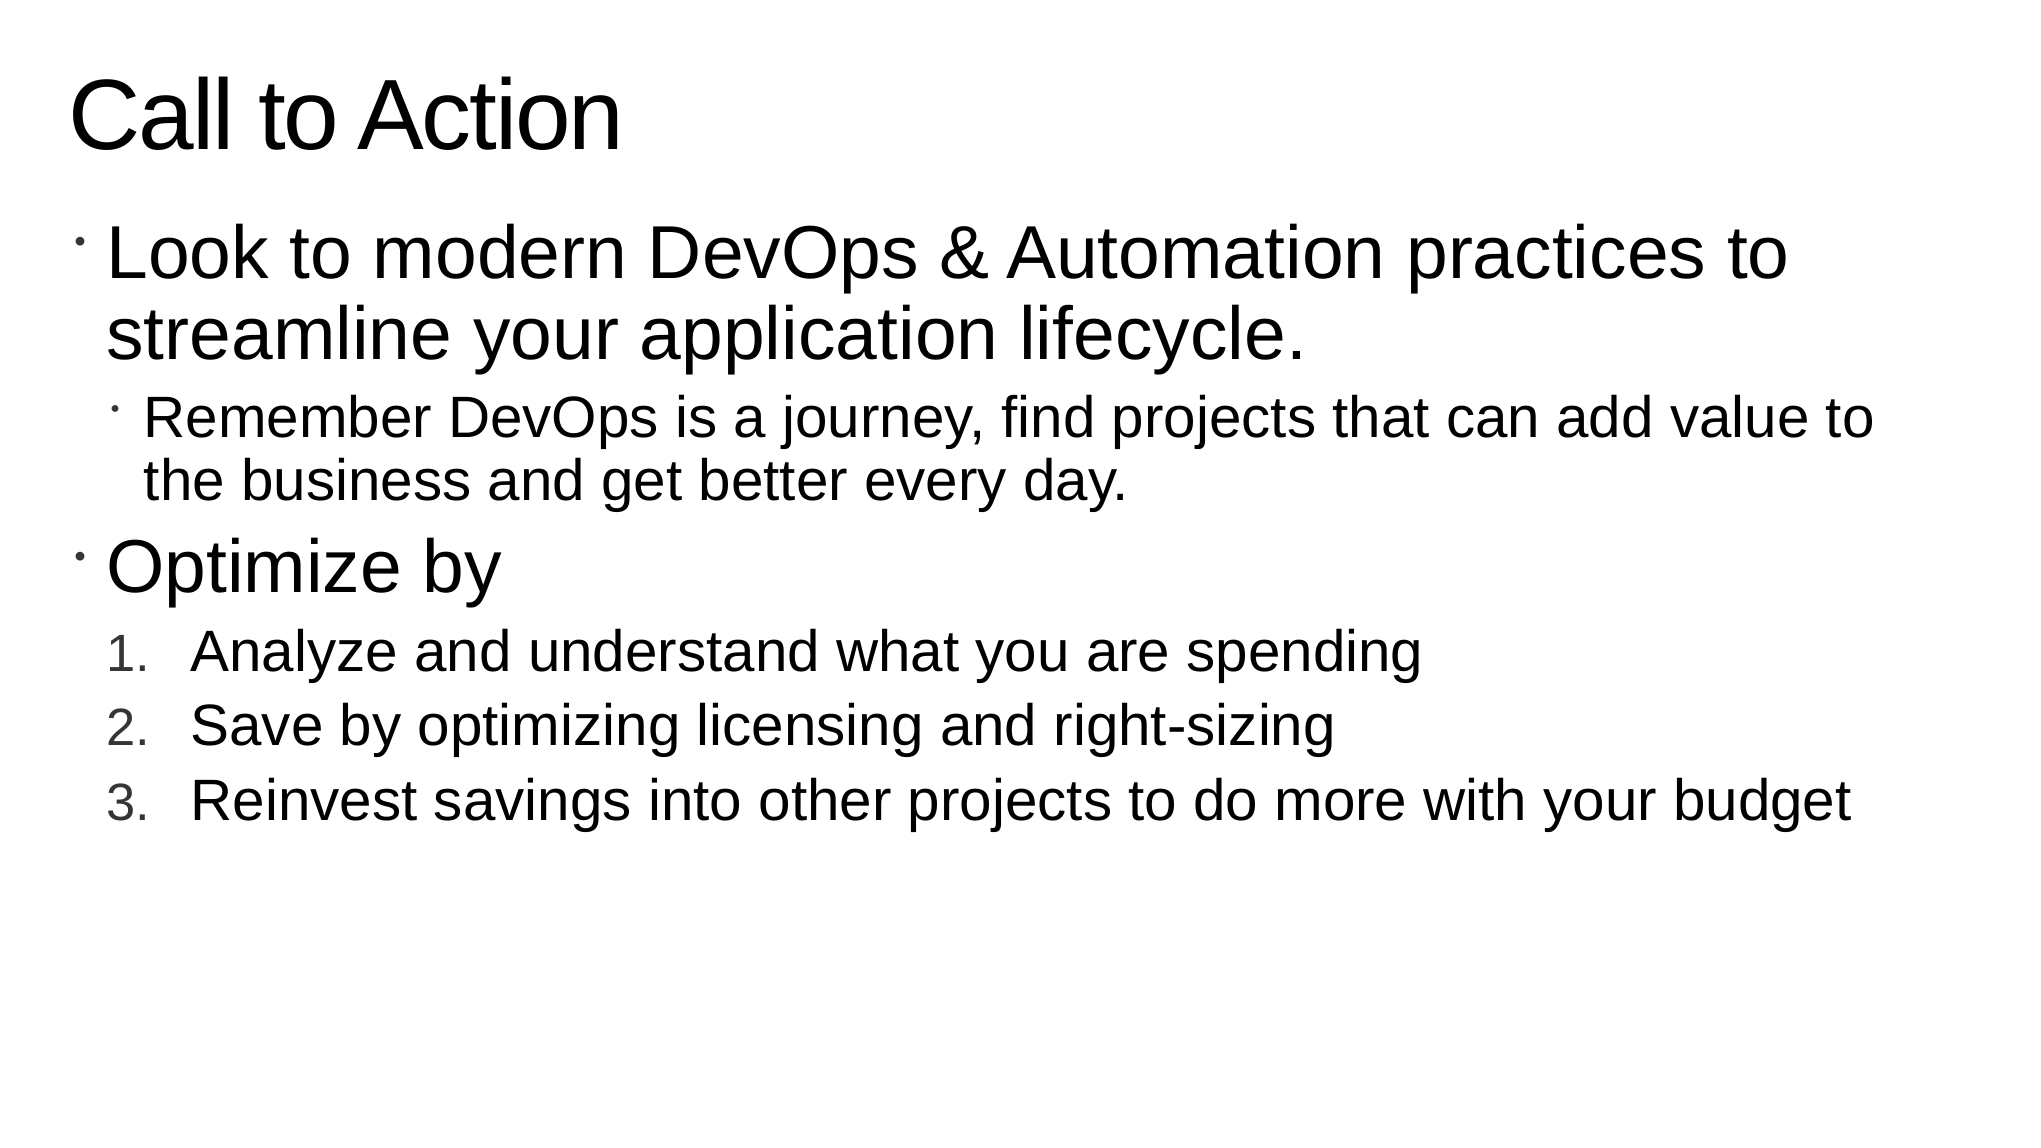

# Call to Action
Look to modern DevOps & Automation practices to streamline your application lifecycle.
Remember DevOps is a journey, find projects that can add value to the business and get better every day.
Optimize by
Analyze and understand what you are spending
Save by optimizing licensing and right-sizing
Reinvest savings into other projects to do more with your budget